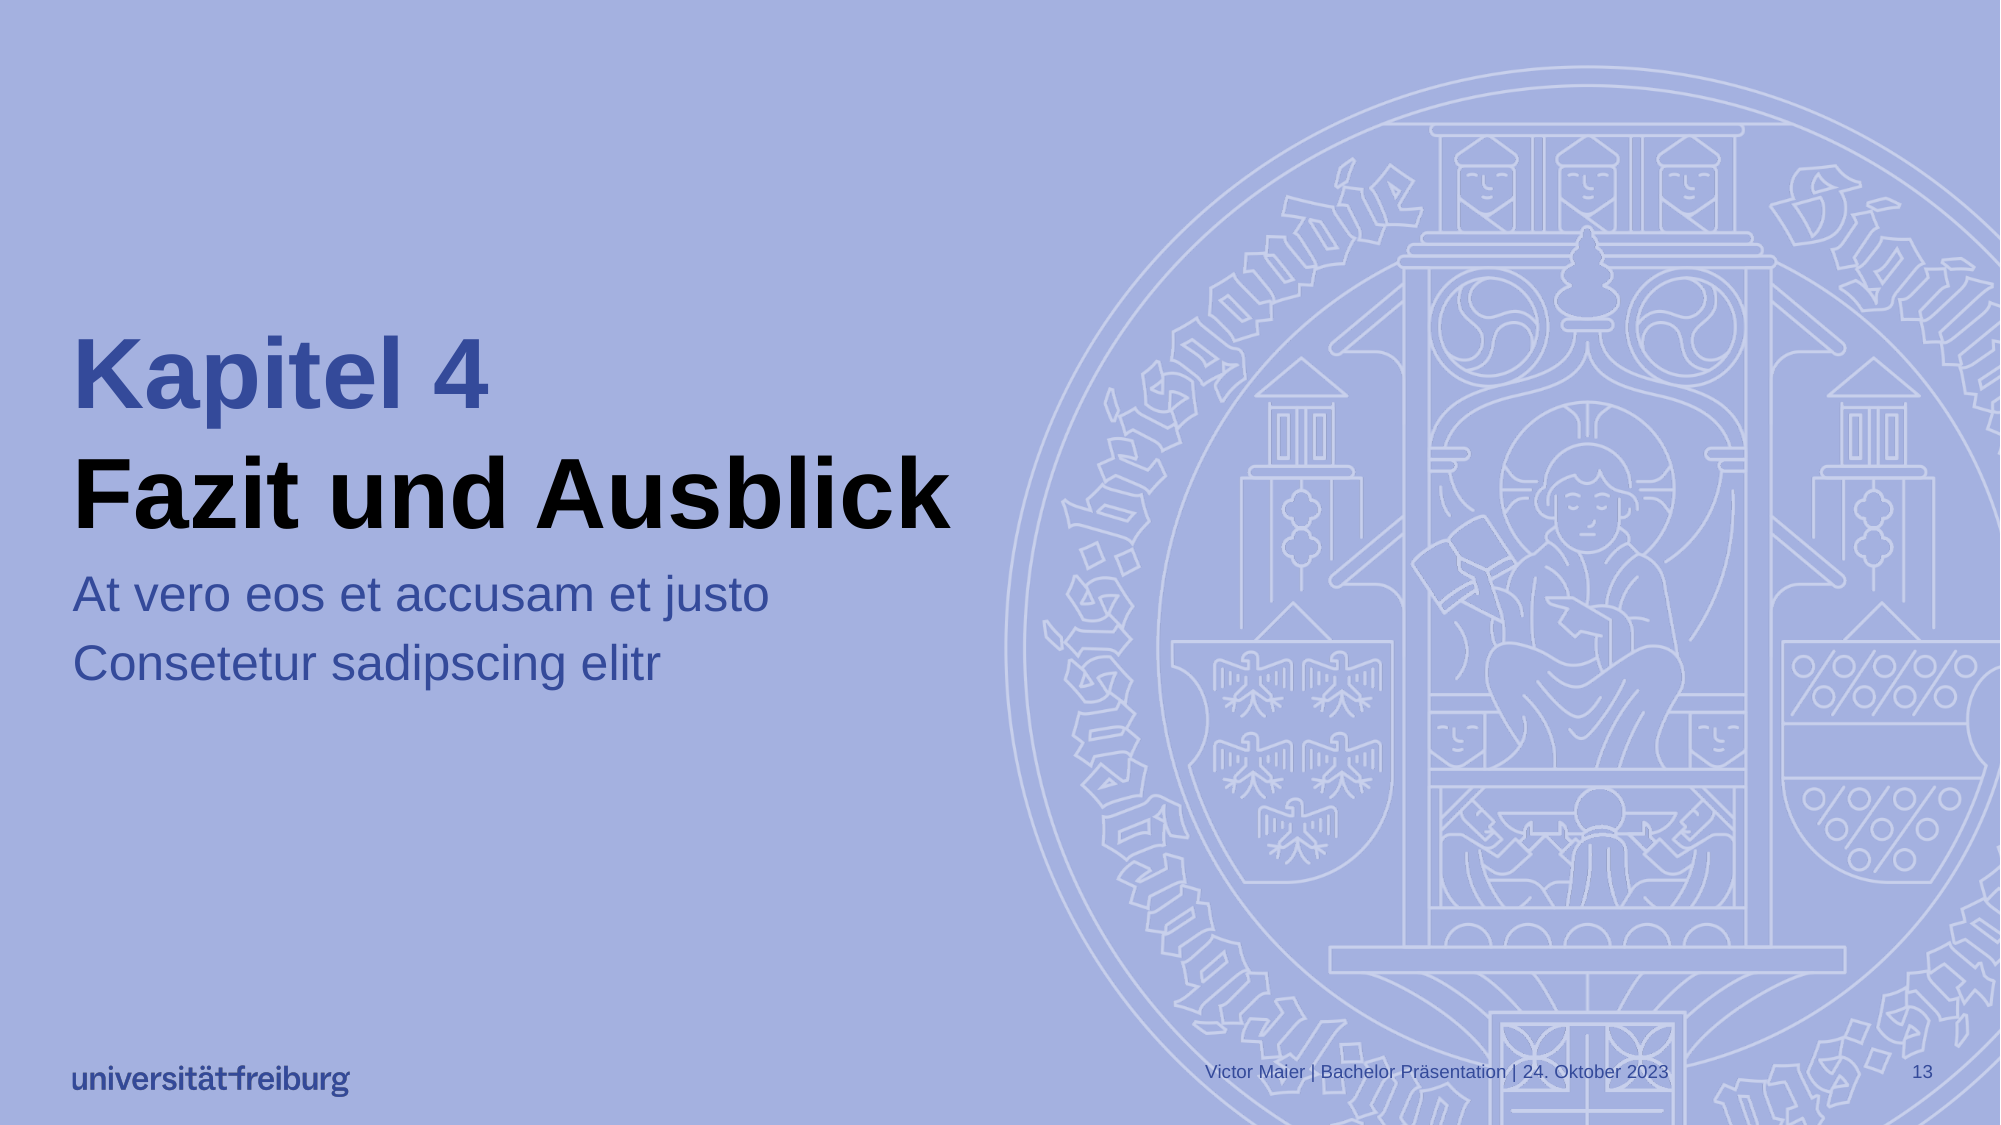

# Kapitel 4 Fazit und Ausblick
At vero eos et accusam et justo
Consetetur sadipscing elitr
Victor Maier | Bachelor Präsentation |
24. Oktober 2023
13